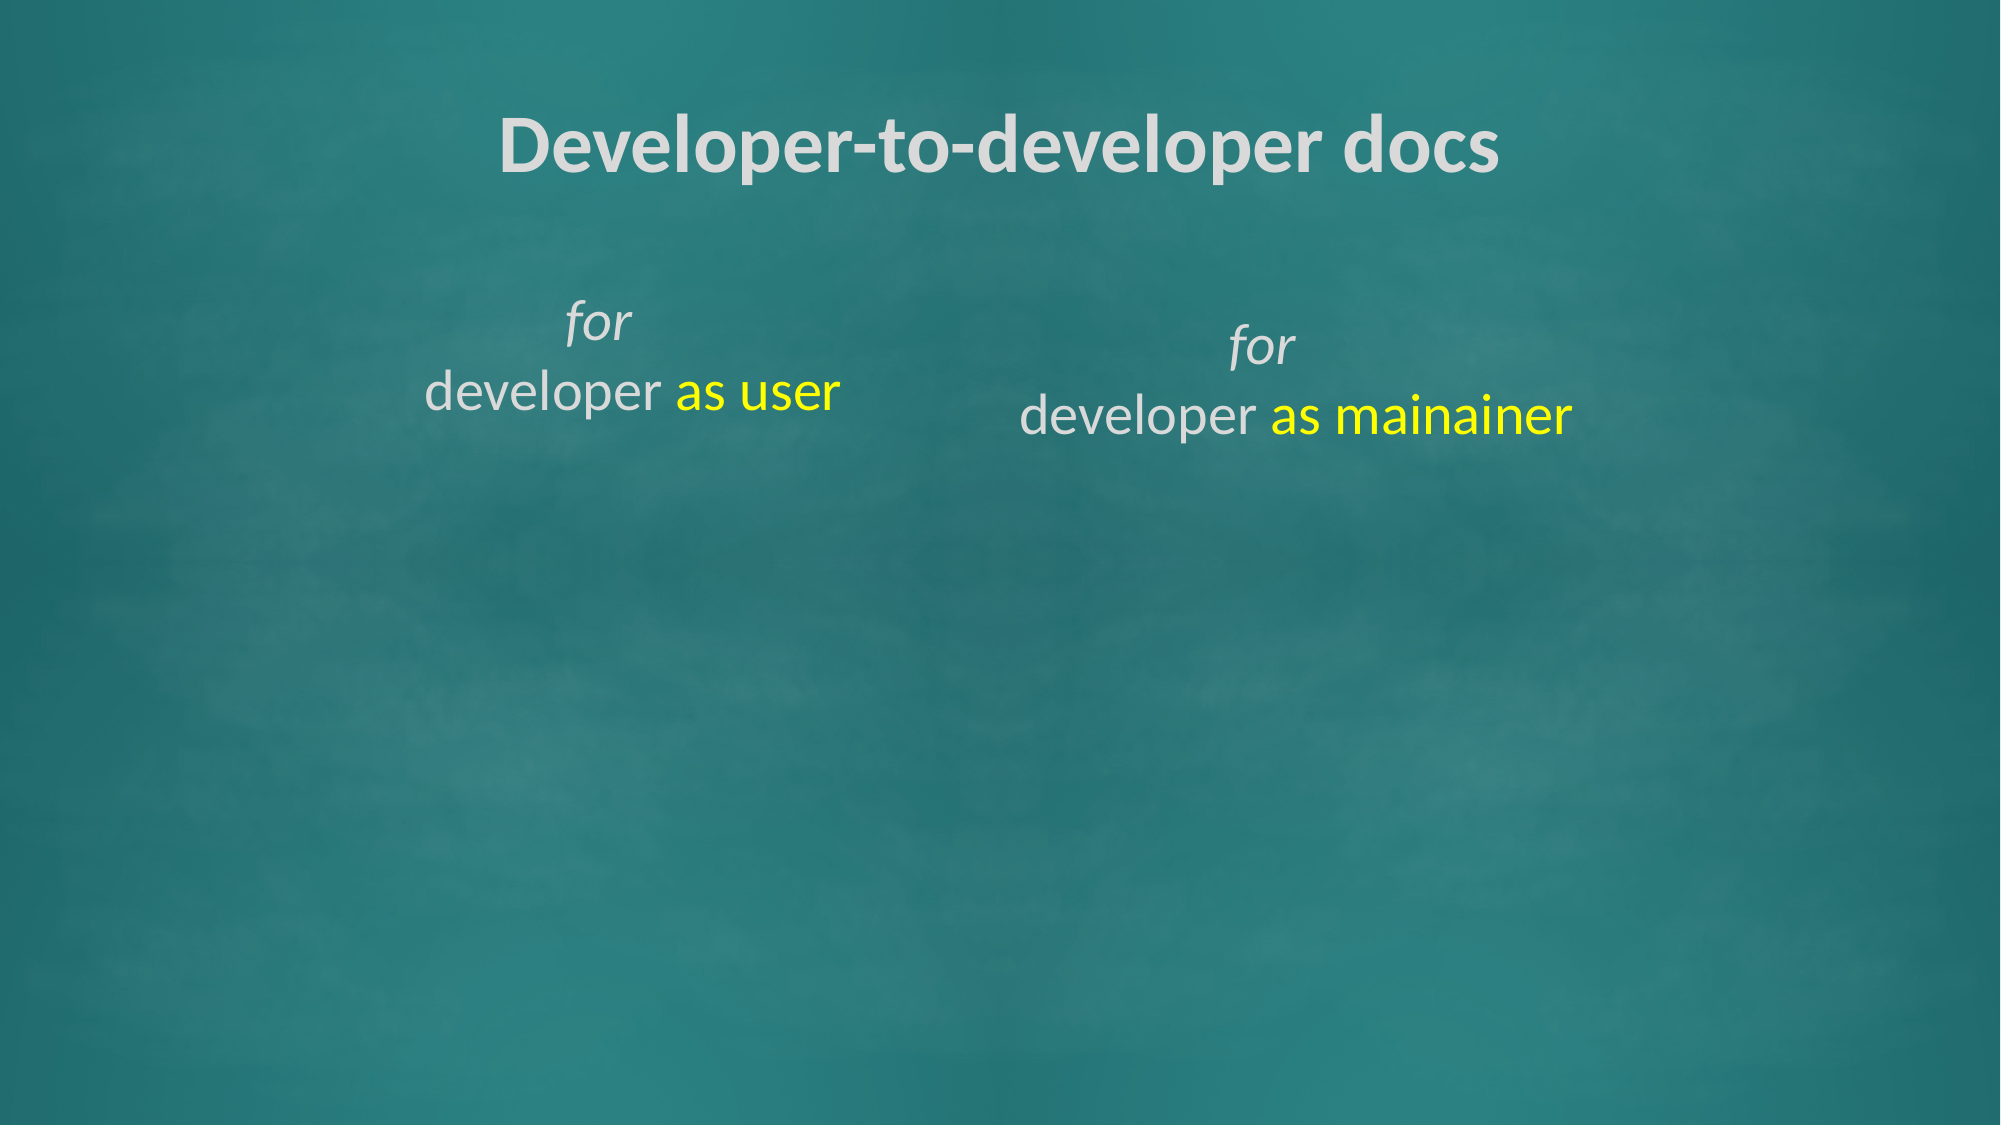

# Developer-to-developer docs
for
 developer as user
for
 developer as mainainer